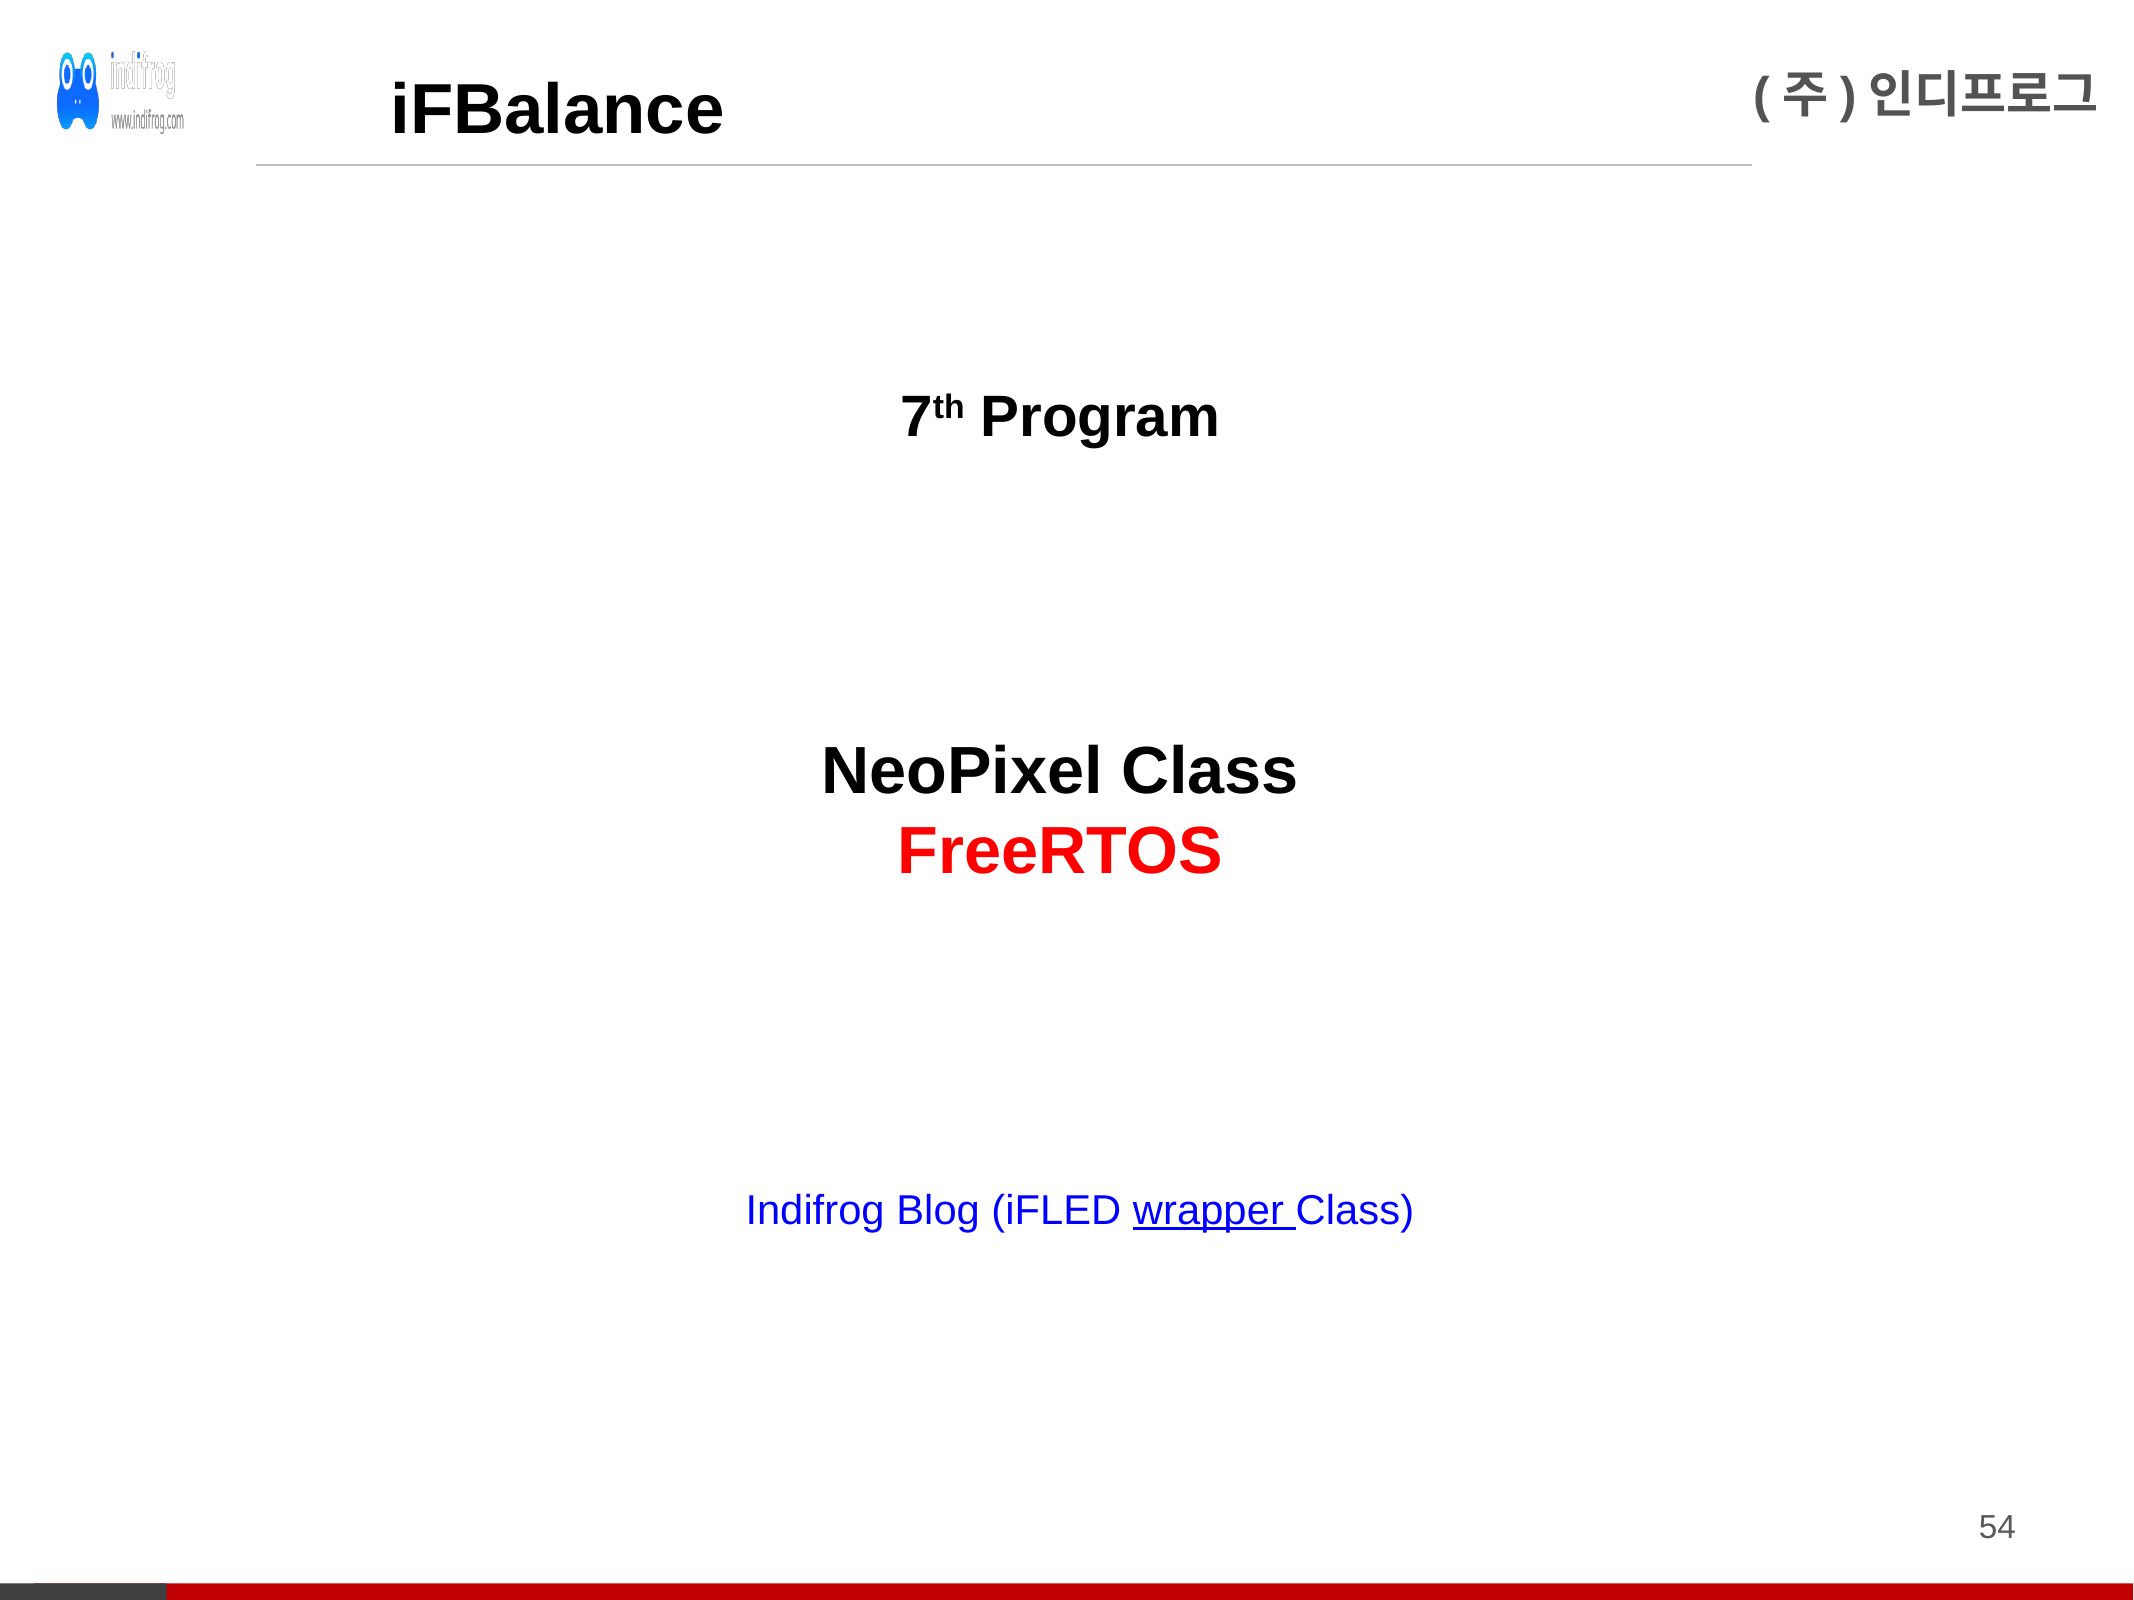

iFBalance
7th Program
NeoPixel Class FreeRTOS
Indifrog Blog (iFLED wrapper Class)
54